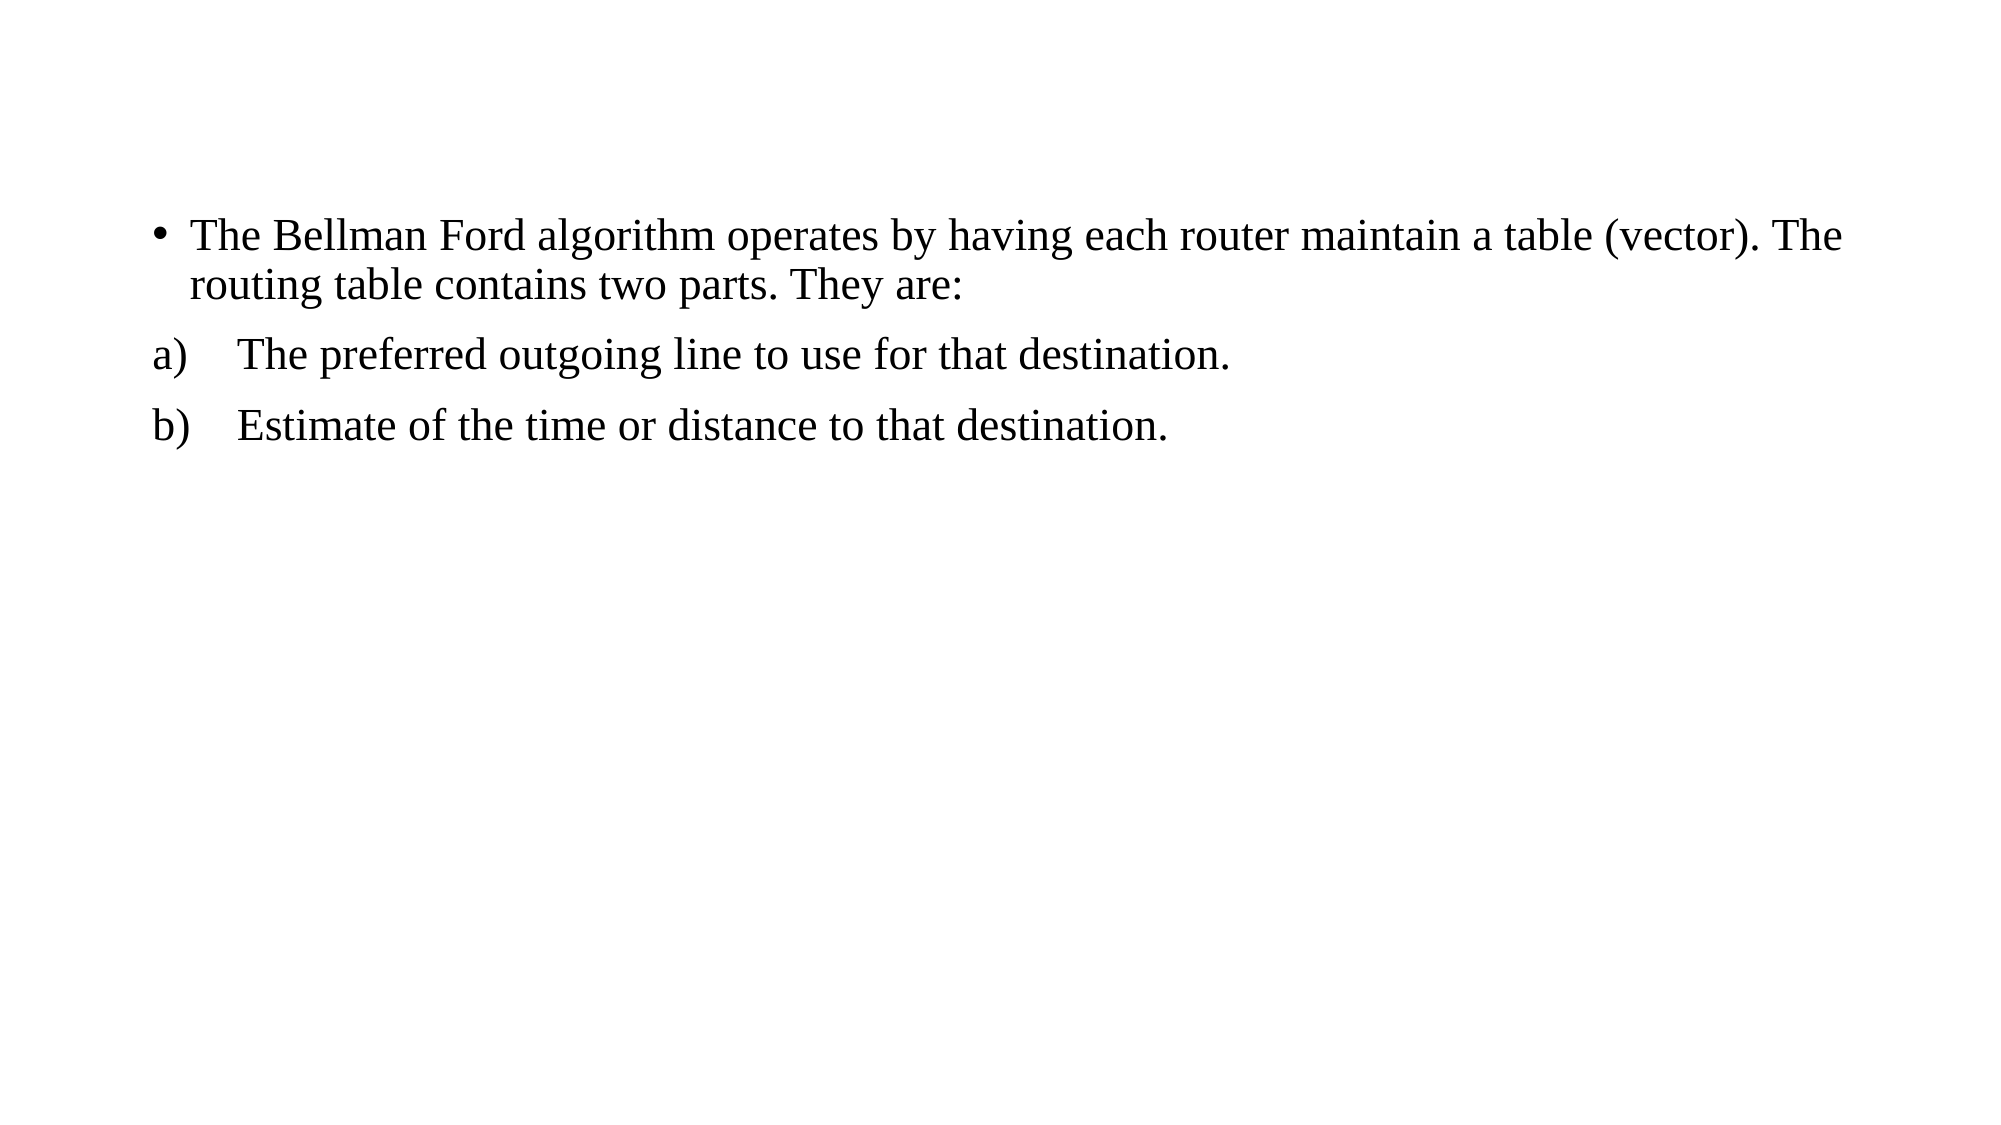

#
The Bellman Ford algorithm operates by having each router maintain a table (vector). The routing table contains two parts. They are:
The preferred outgoing line to use for that destination.
Estimate of the time or distance to that destination.